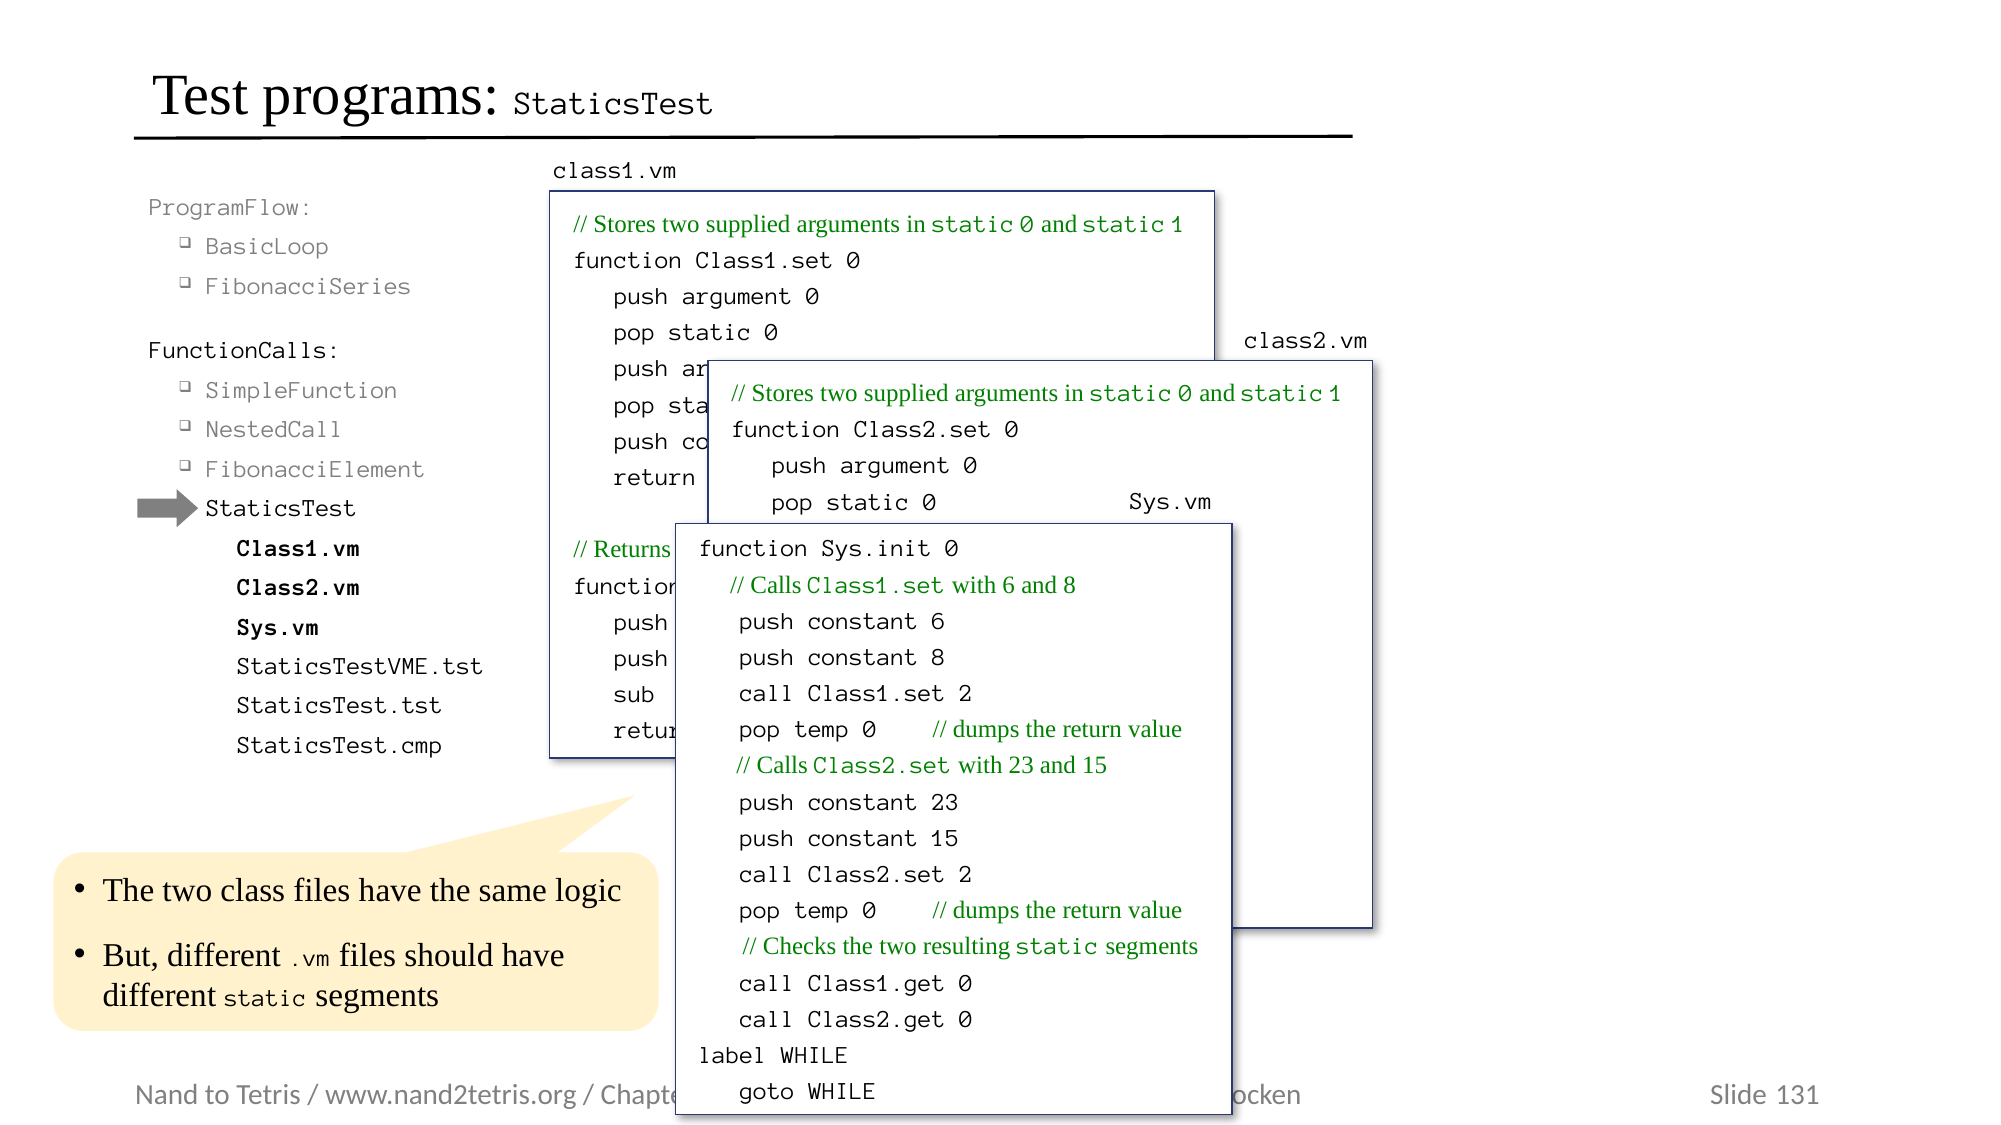

# Test programs: StaticsTest

class1.vm
// Stores two supplied arguments in static 0 and static 1
function Class1.set 0
   push argument 0
   pop static 0
   push argument 1
   pop static 1
   push constant 0
   return

// Returns (static 0) – (static 1)
function Class1.get 0
   push static 0
   push static 1
   sub
   return
ProgramFlow:
BasicLoop
FibonacciSeries
FunctionCalls:
SimpleFunction
NestedCall
FibonacciElement
StaticsTest
Class1.vm
Class2.vm
Sys.vm
StaticsTestVME.tst
StaticsTest.tst
StaticsTest.cmp

class2.vm
// Stores two supplied arguments in static 0 and static 1
function Class2.set 0
   push argument 0
   pop static 0
   push argument 1
   pop static 1
   push constant 0
   return

// Returns (static 0) – (static 1)
function Class2.get 0
   push static 0
   push static 1
   sub
   return
Sys.vm
function Sys.init 0
     // Calls Class1.set with 6 and 8
   push constant 6
   push constant 8
   call Class1.set 2
   pop temp 0    // dumps the return value
      // Calls Class2.set with 23 and 15
   push constant 23
   push constant 15
   call Class2.set 2
   pop temp 0    // dumps the return value
       // Checks the two resulting static segments
   call Class1.get 0
   call Class2.get 0
label WHILE
   goto WHILE

The two class files have the same logic
But, different .vm files should have different static segments